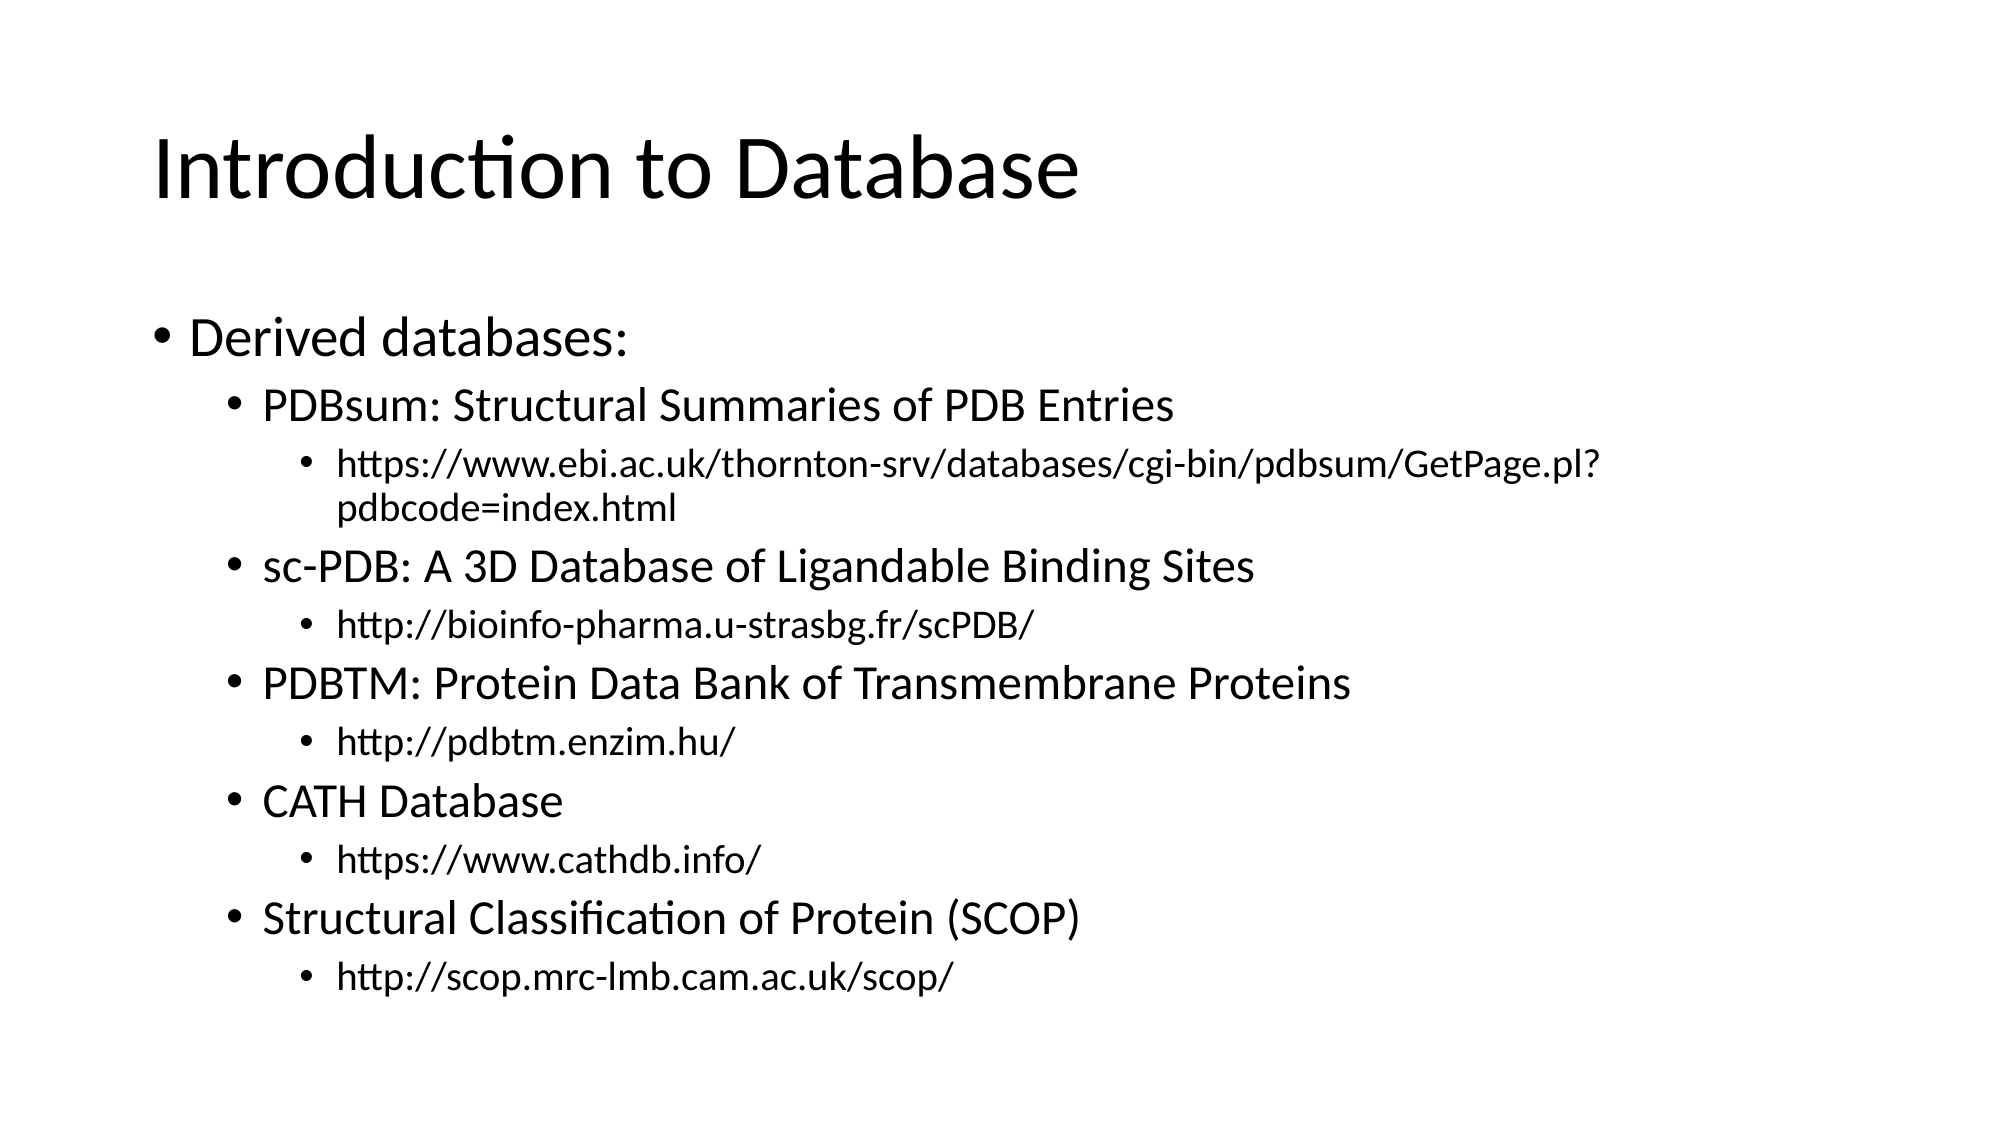

# Introduction to Database
Derived databases:
PDBsum: Structural Summaries of PDB Entries
https://www.ebi.ac.uk/thornton-srv/databases/cgi-bin/pdbsum/GetPage.pl?pdbcode=index.html
sc-PDB: A 3D Database of Ligandable Binding Sites
http://bioinfo-pharma.u-strasbg.fr/scPDB/
PDBTM: Protein Data Bank of Transmembrane Proteins
http://pdbtm.enzim.hu/
CATH Database
https://www.cathdb.info/
Structural Classification of Protein (SCOP)
http://scop.mrc-lmb.cam.ac.uk/scop/